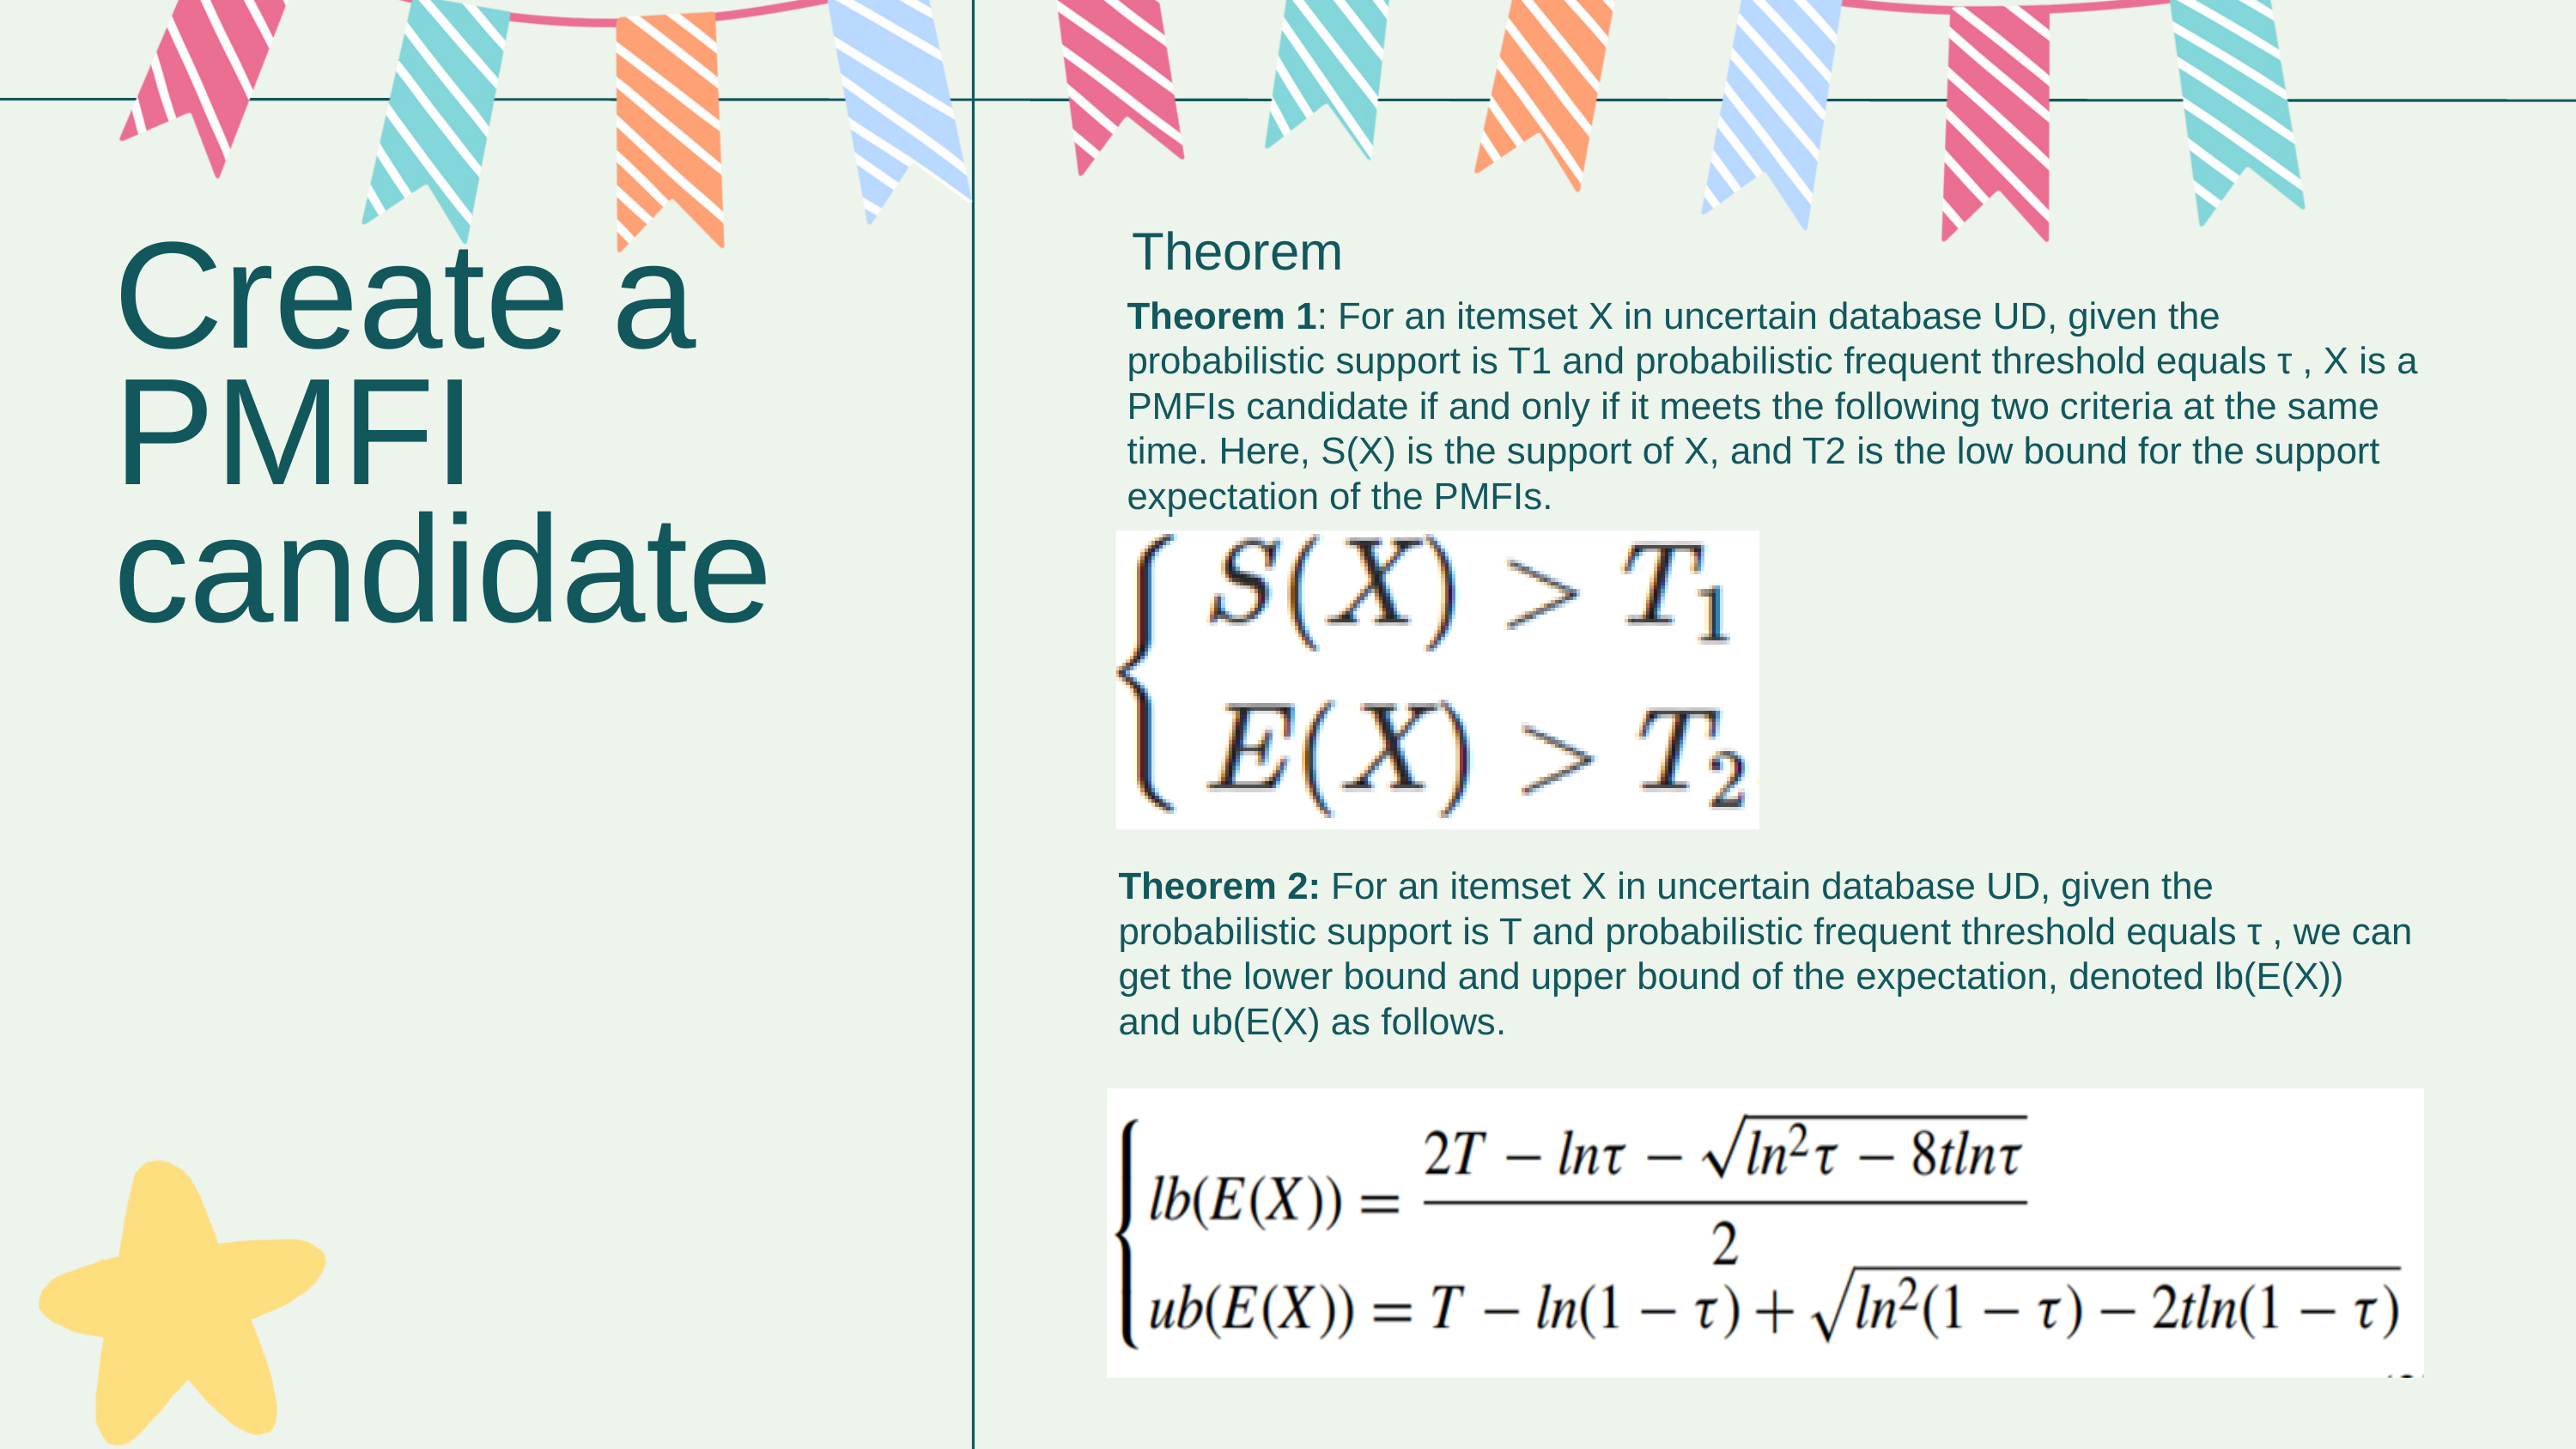

Theorem
Theorem 1: For an itemset X in uncertain database UD, given the probabilistic support is T1 and probabilistic frequent threshold equals τ , X is a PMFIs candidate if and only if it meets the following two criteria at the same time. Here, S(X) is the support of X, and T2 is the low bound for the support expectation of the PMFIs.

Create a PMFI candidate

Theorem 2: For an itemset X in uncertain database UD, given the probabilistic support is T and probabilistic frequent threshold equals τ , we can get the lower bound and upper bound of the expectation, denoted lb(E(X)) and ub(E(X) as follows.